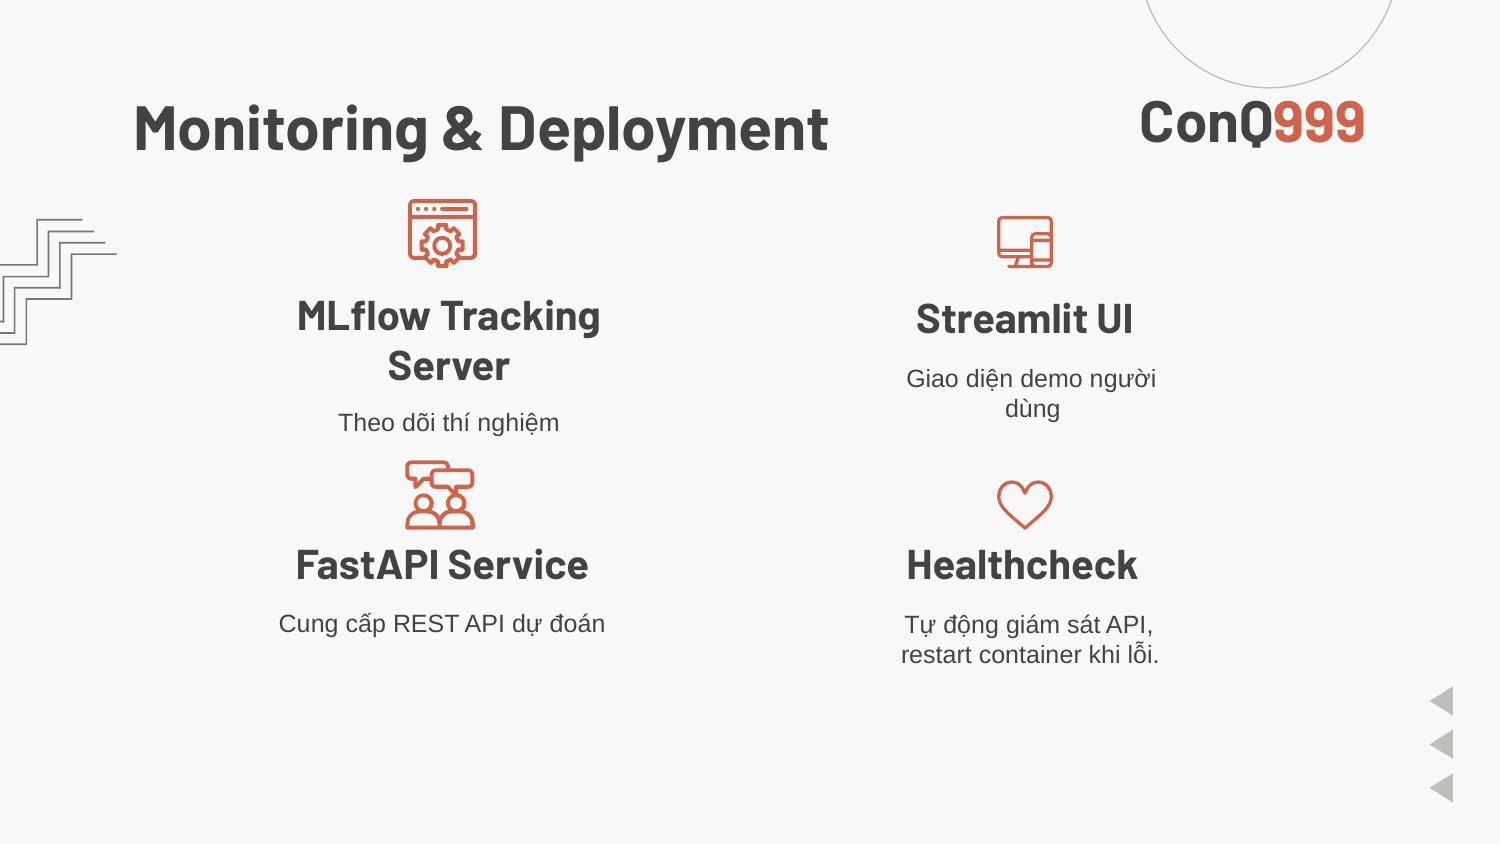

# Monitoring & Deployment

Streamlit UI
MLflow Tracking Server
Giao diện demo người dùng
Theo dõi thí nghiệm

FastAPI Service
Healthcheck
Cung cấp REST API dự đoán
Tự động giám sát API, restart container khi lỗi.